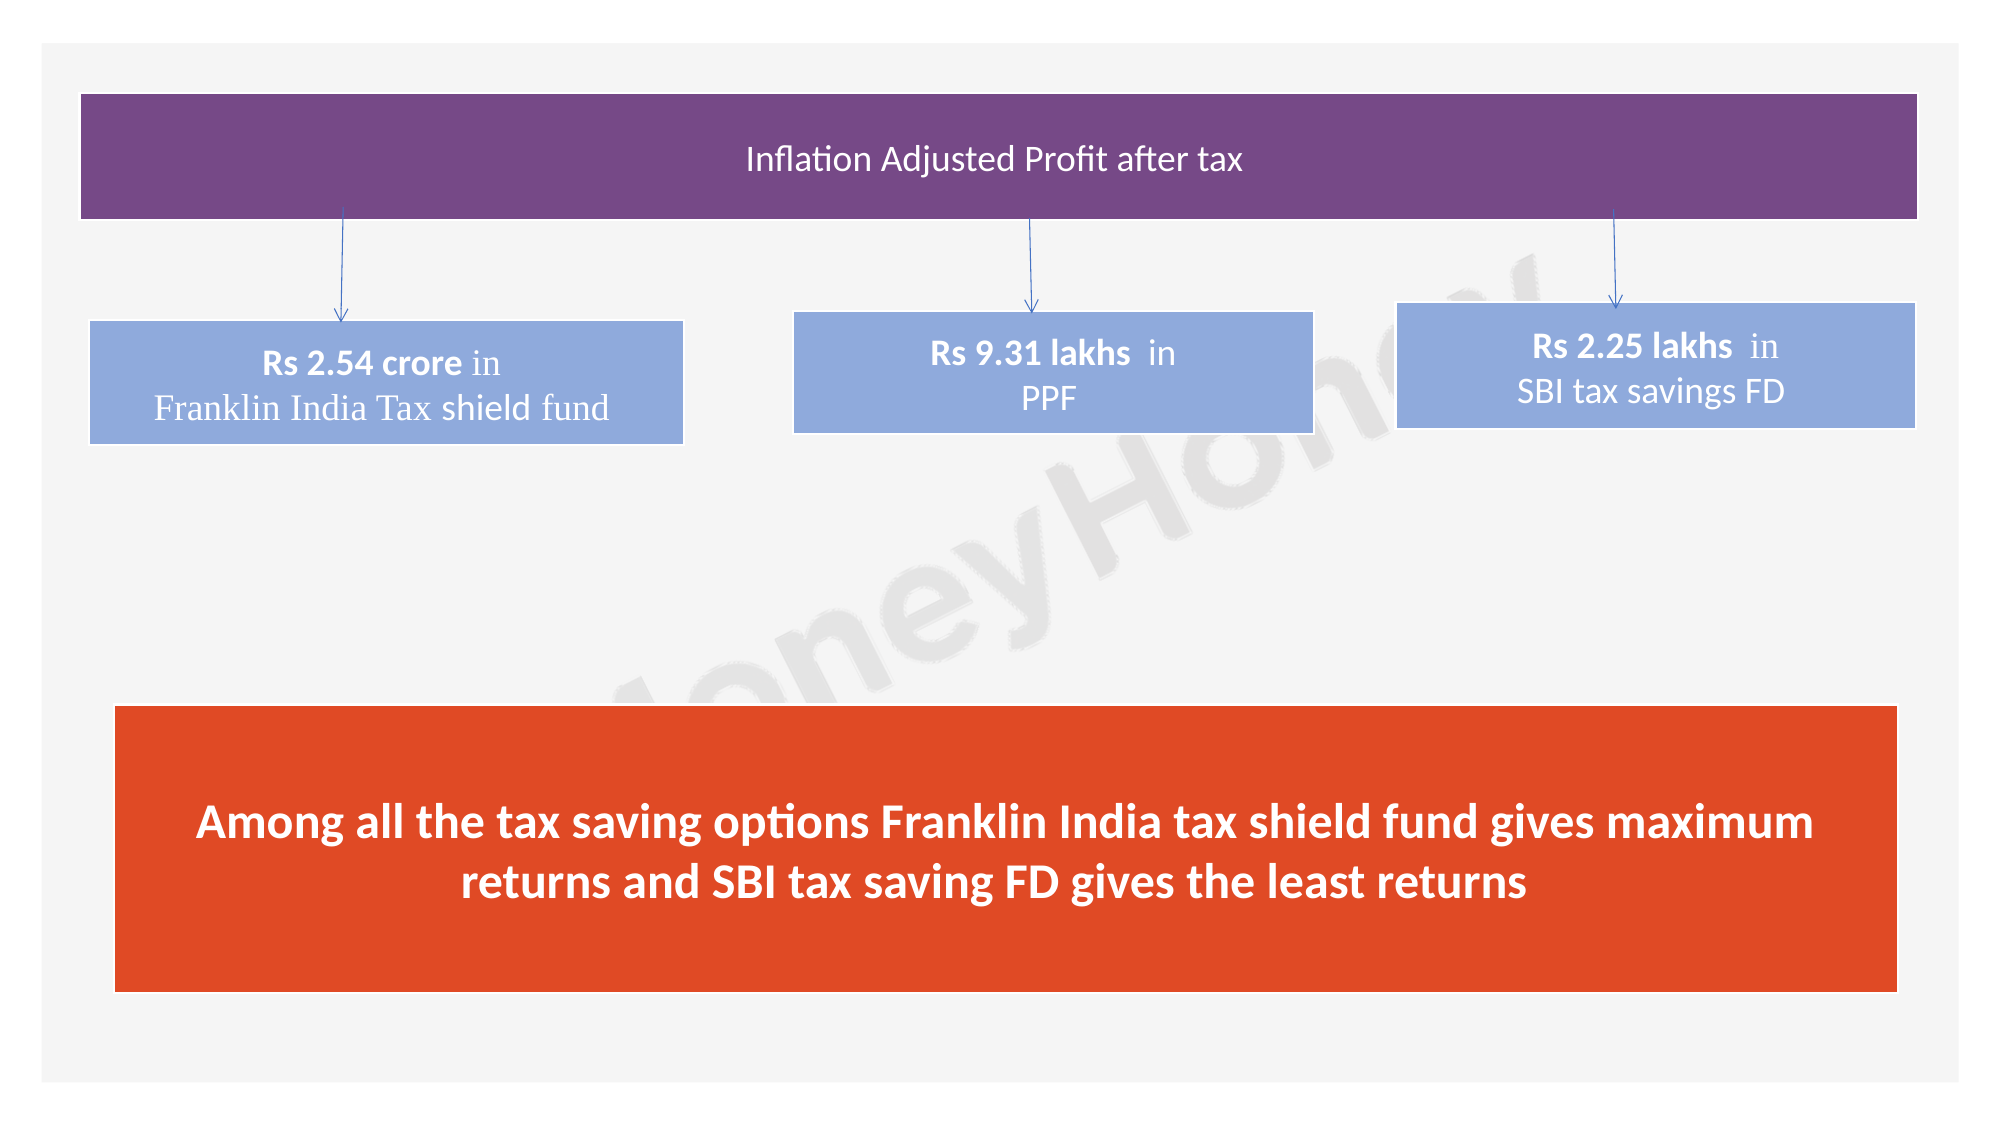

Inflation Adjusted Profit after tax
Rs 2.25 lakhs  in
SBI tax savings FD
Rs 9.31 lakhs  in
PPF
Rs 2.54 crore in
Franklin India Tax shield fund
Among all the tax saving options Franklin India tax shield fund gives maximum returns and SBI tax saving FD gives the least returns